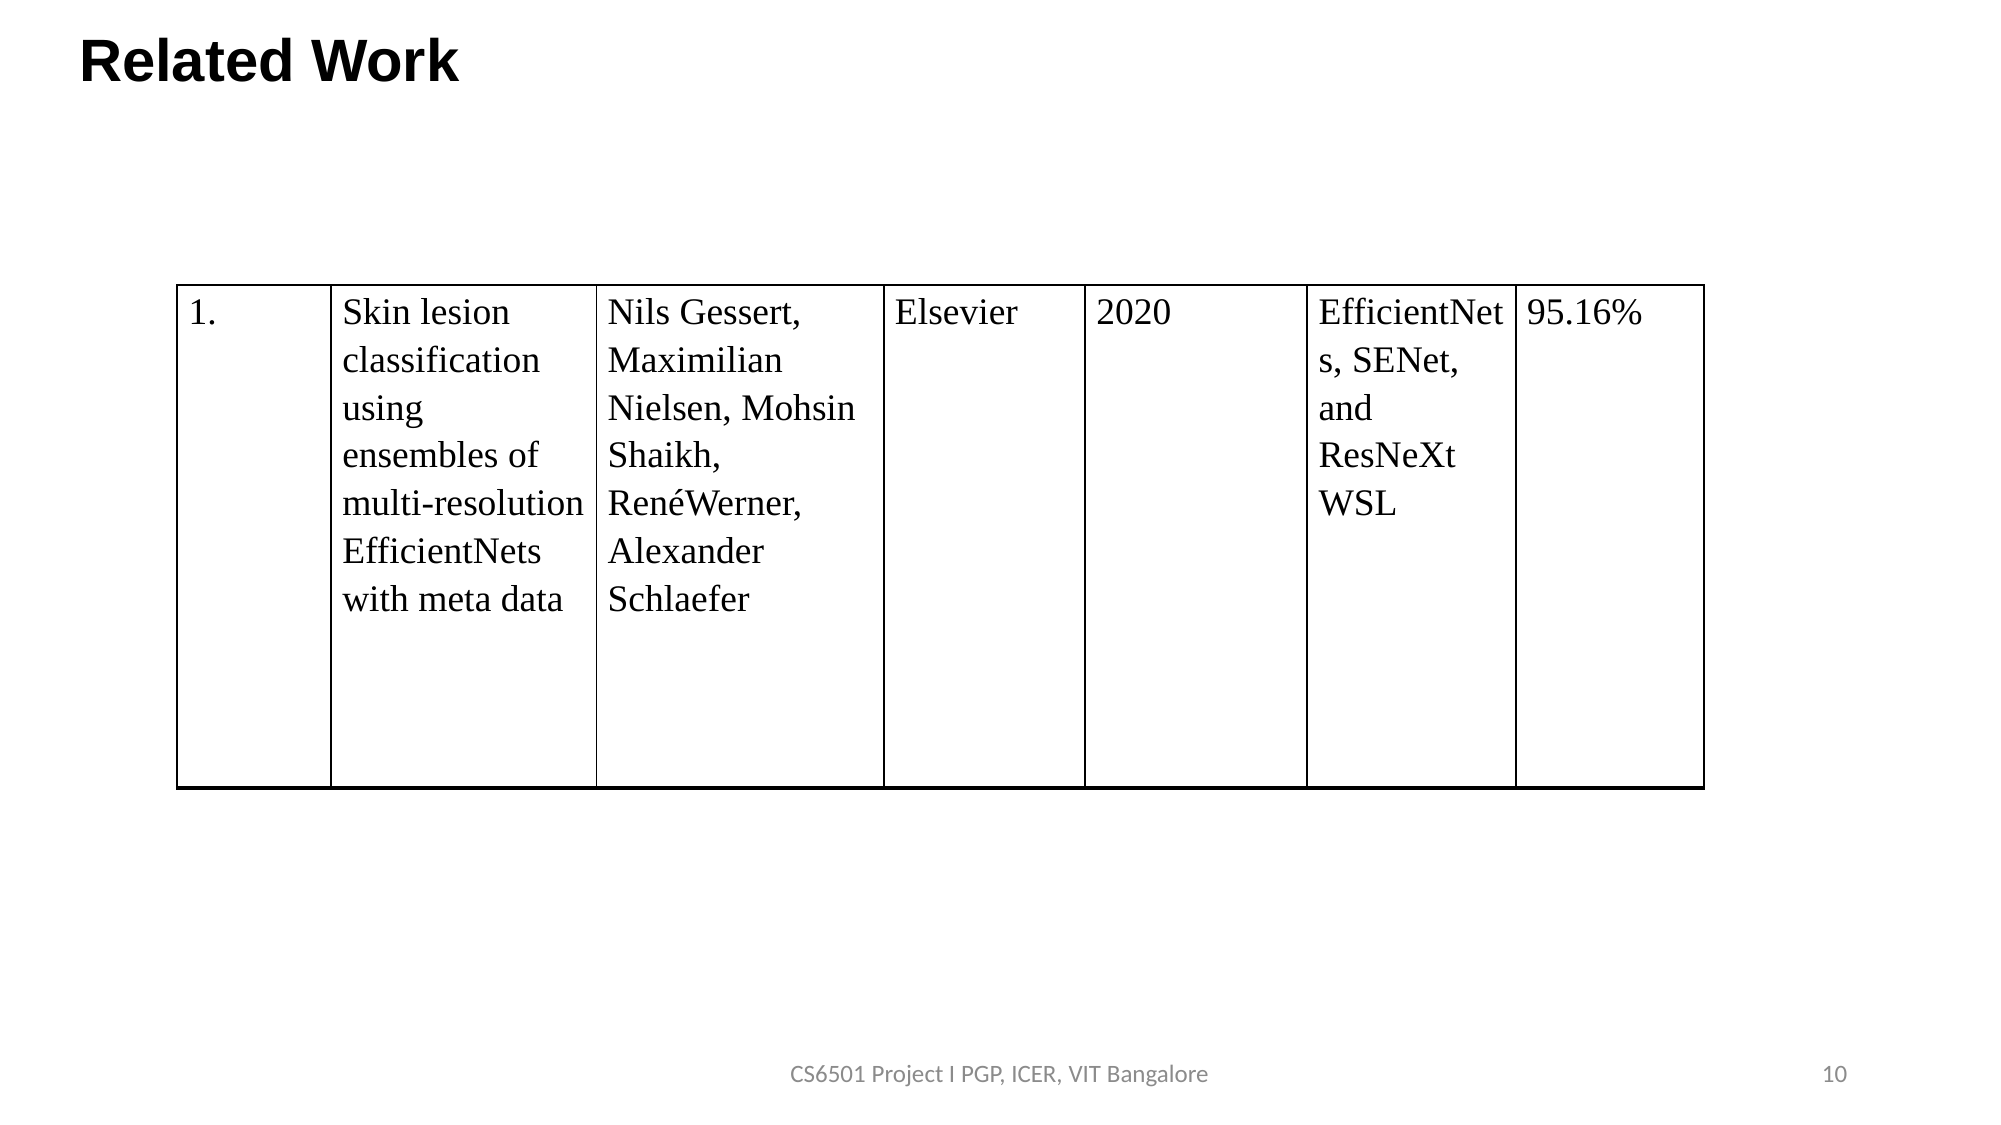

# Related Work
| 1. | Skin lesion classification using ensembles of multi-resolution EfficientNets with meta data | Nils Gessert, Maximilian Nielsen, Mohsin Shaikh, RenéWerner, Alexander Schlaefer | Elsevier | 2020 | EfficientNets, SENet, and ResNeXt WSL | 95.16% |
| --- | --- | --- | --- | --- | --- | --- |
CS6501 Project I PGP, ICER, VIT Bangalore
10